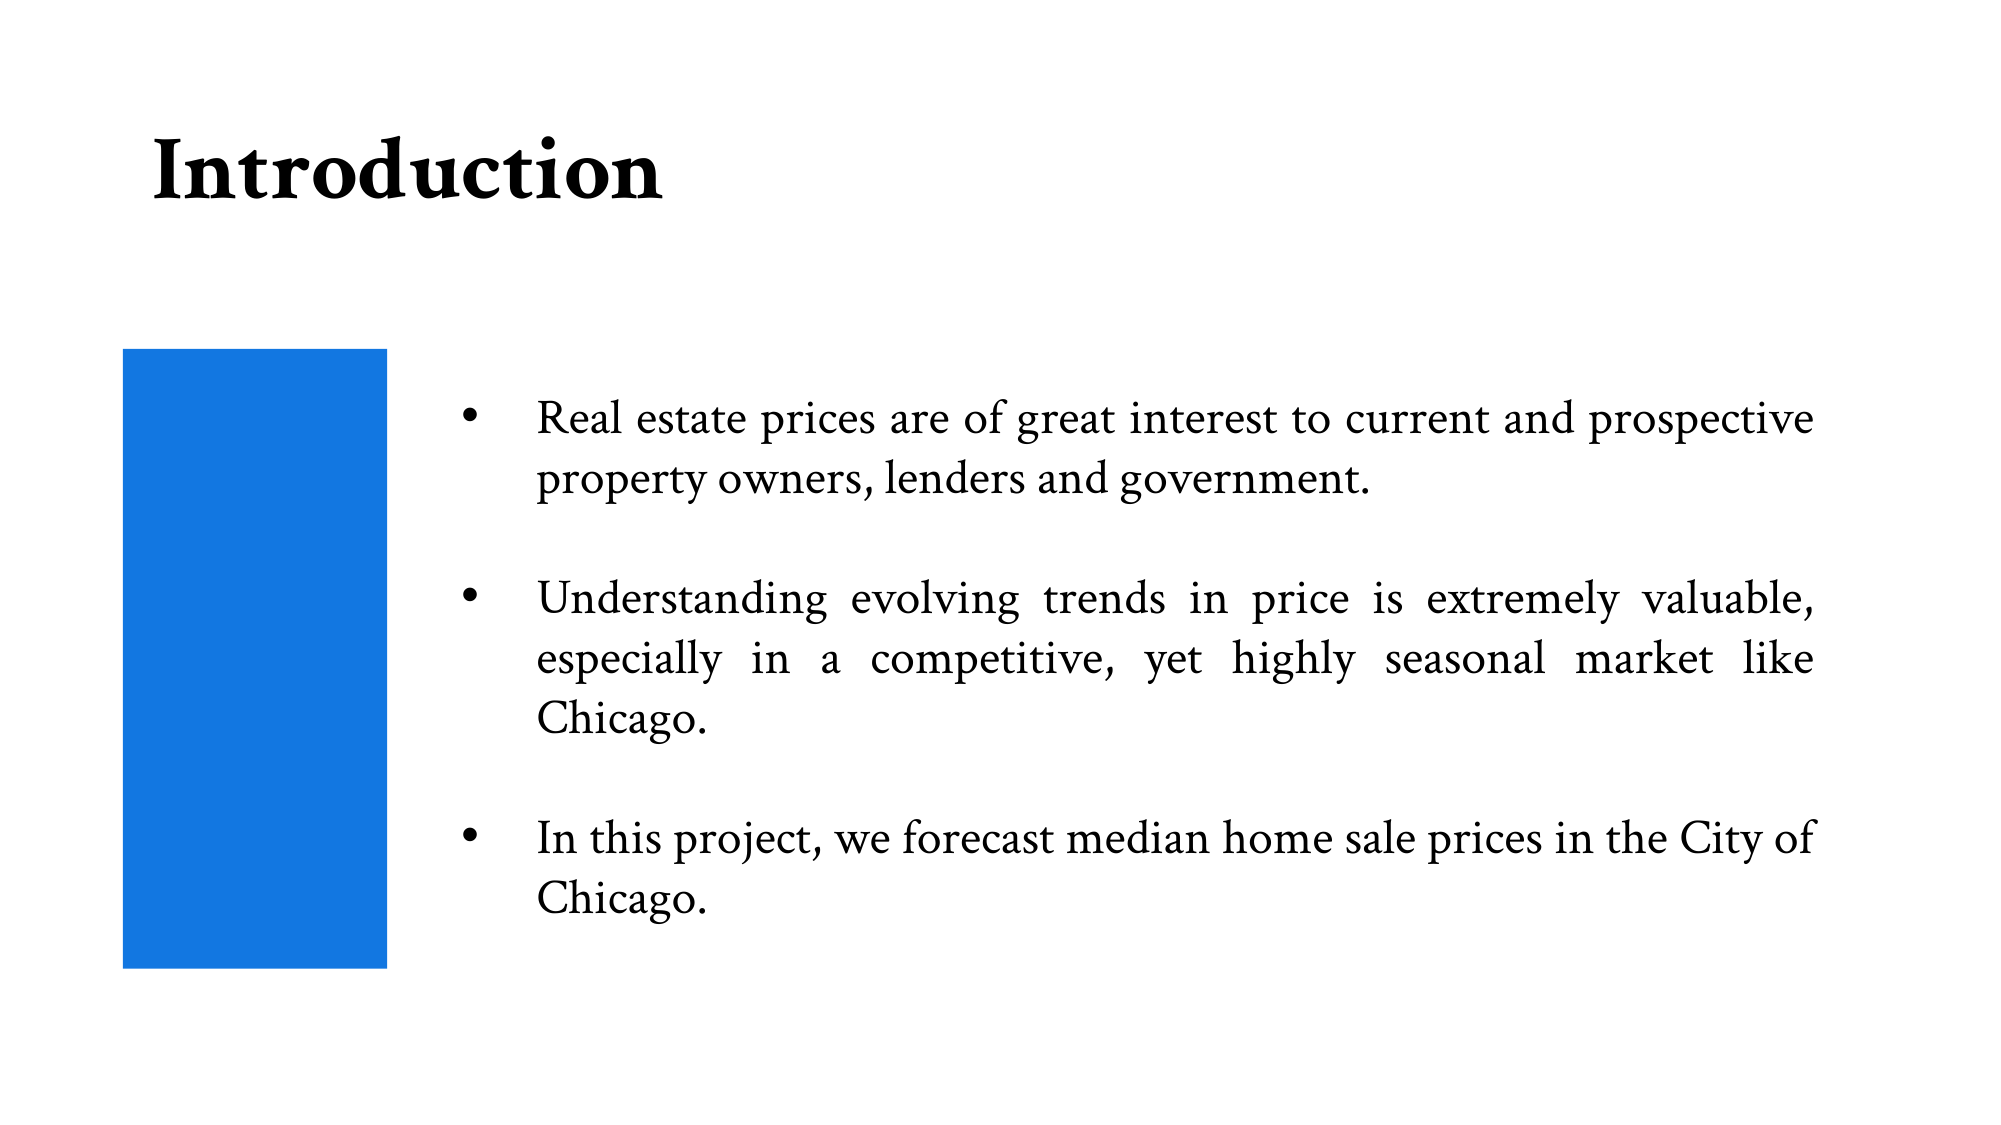

# Introduction

Real estate prices are of great interest to current and prospective property owners, lenders and government.

Understanding evolving trends in price is extremely valuable, especially in a competitive, yet highly seasonal market like Chicago.

In this project, we forecast median home sale prices in the City of Chicago.